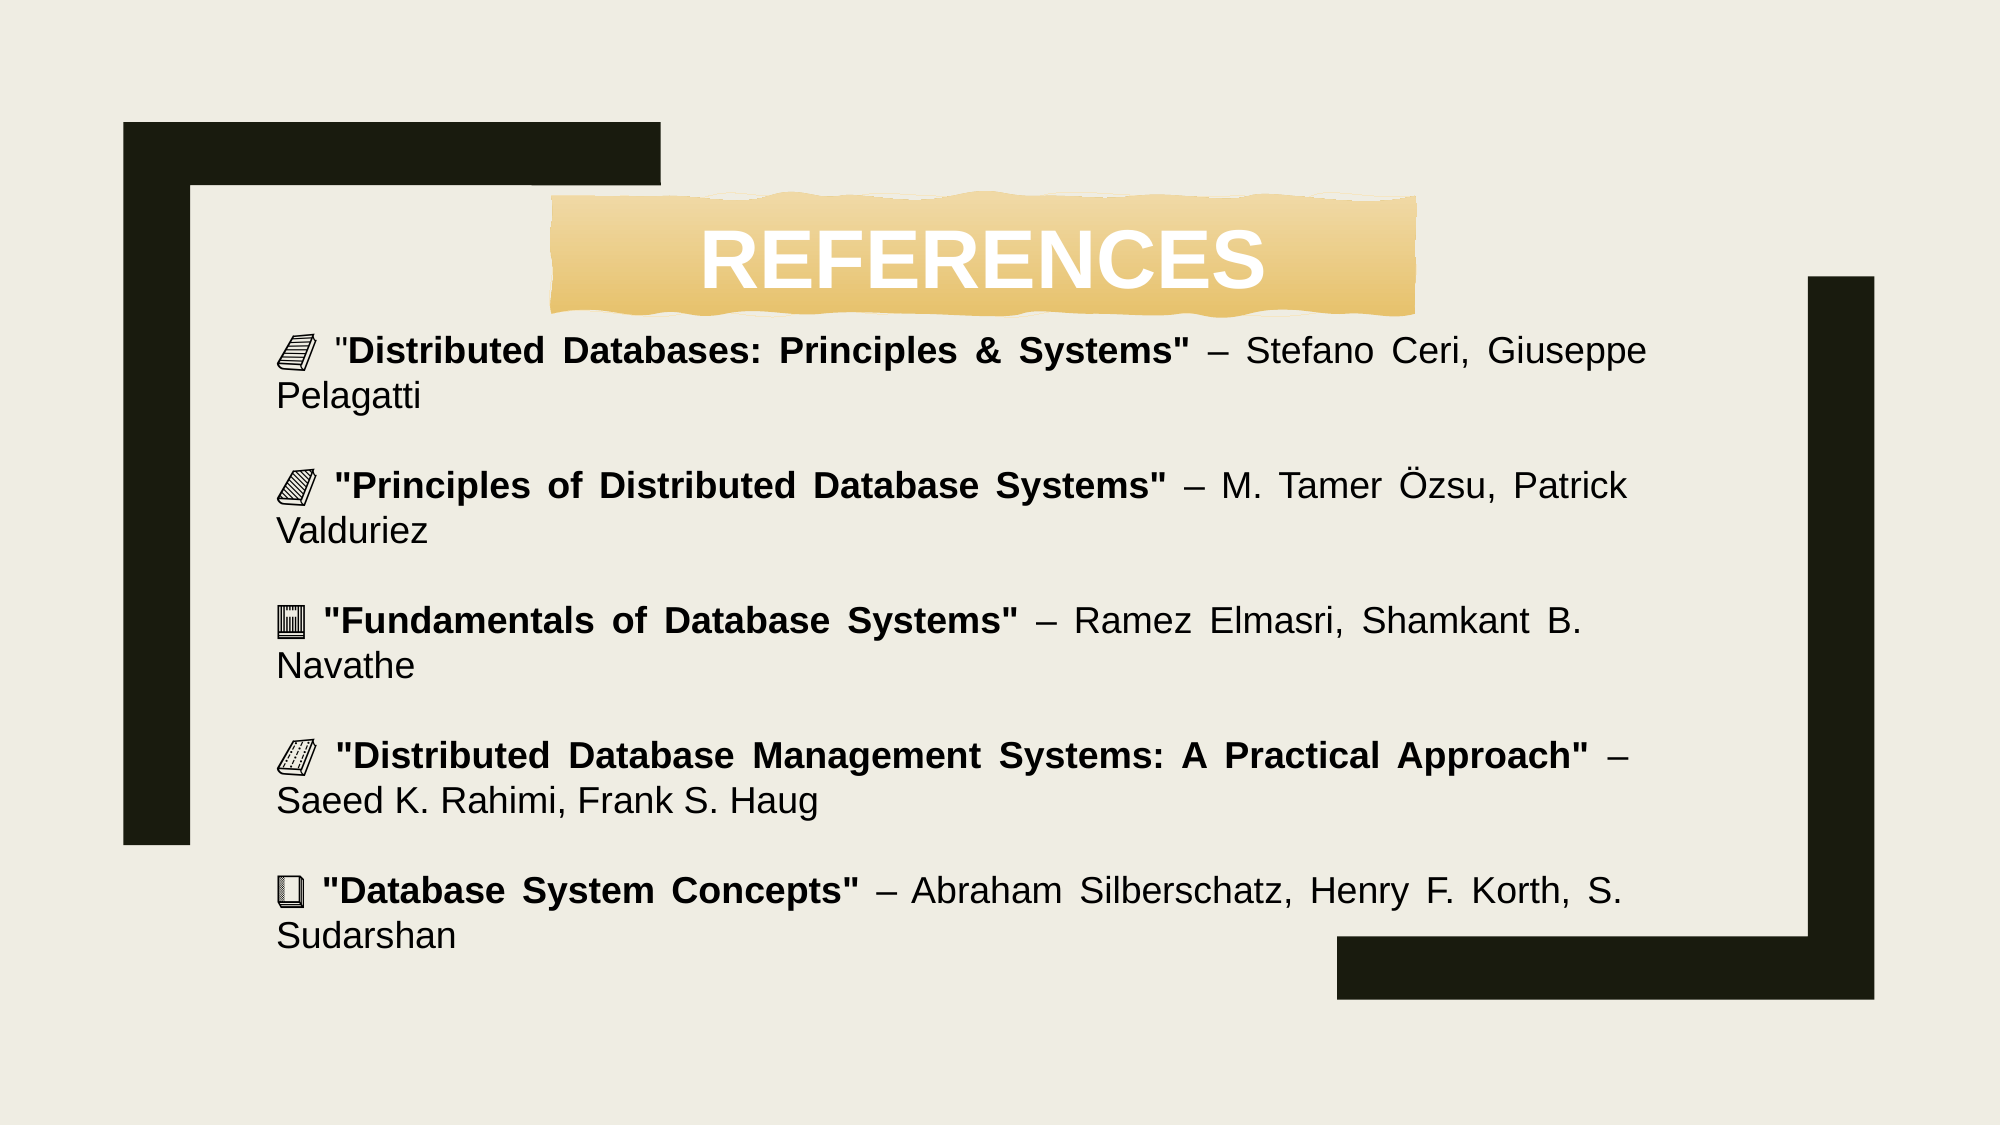

REFERENCES
📘 "Distributed Databases: Principles & Systems" – Stefano Ceri, Giuseppe 	Pelagatti

📗 "Principles of Distributed Database Systems" – M. Tamer Özsu, Patrick 	Valduriez

📕 "Fundamentals of Database Systems" – Ramez Elmasri, Shamkant B. 	Navathe

📙 "Distributed Database Management Systems: A Practical Approach" – 	Saeed K. Rahimi, Frank S. Haug

📔 "Database System Concepts" – Abraham Silberschatz, Henry F. Korth, S. 	Sudarshan